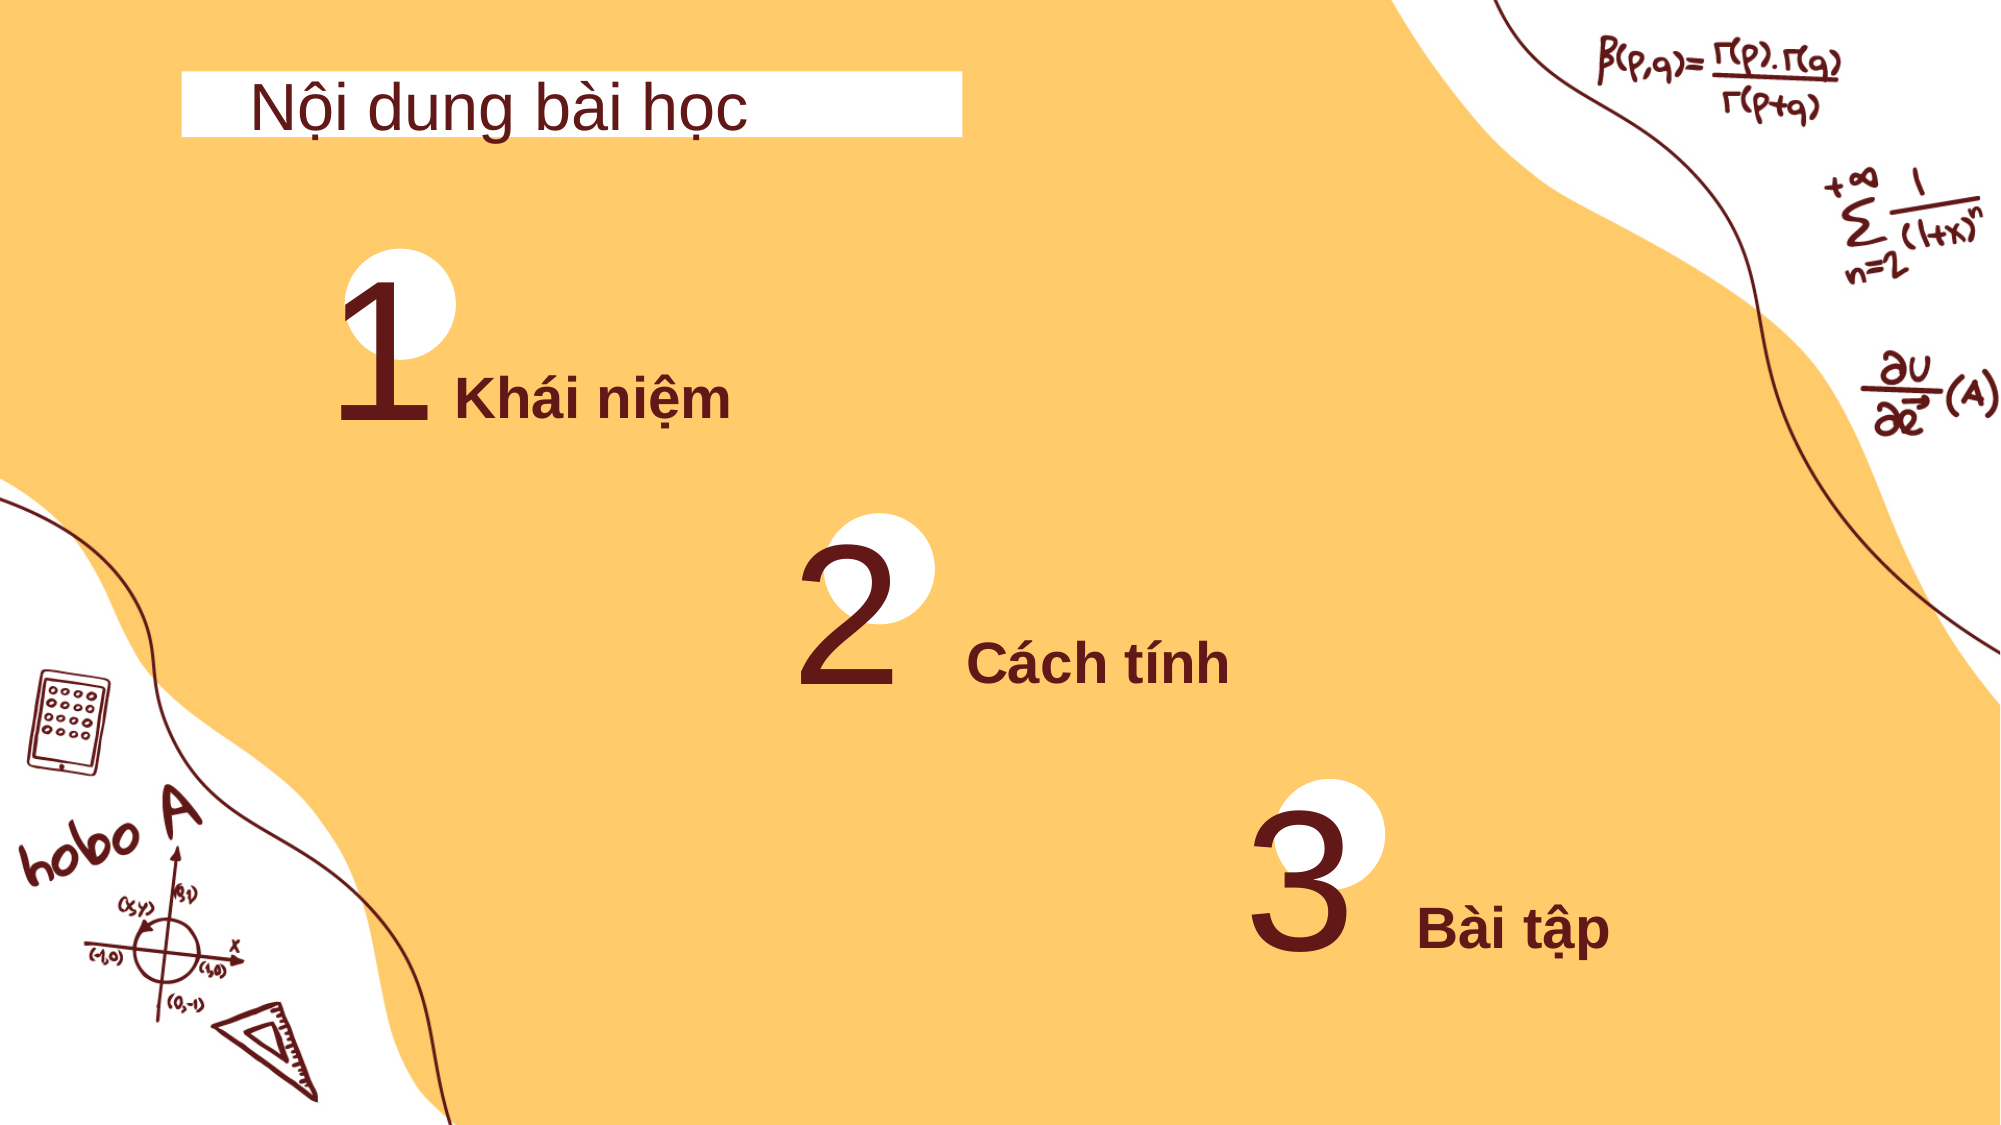

Nội dung bài học

1

Khái niệm
2

Cách tính
3

Bài tập